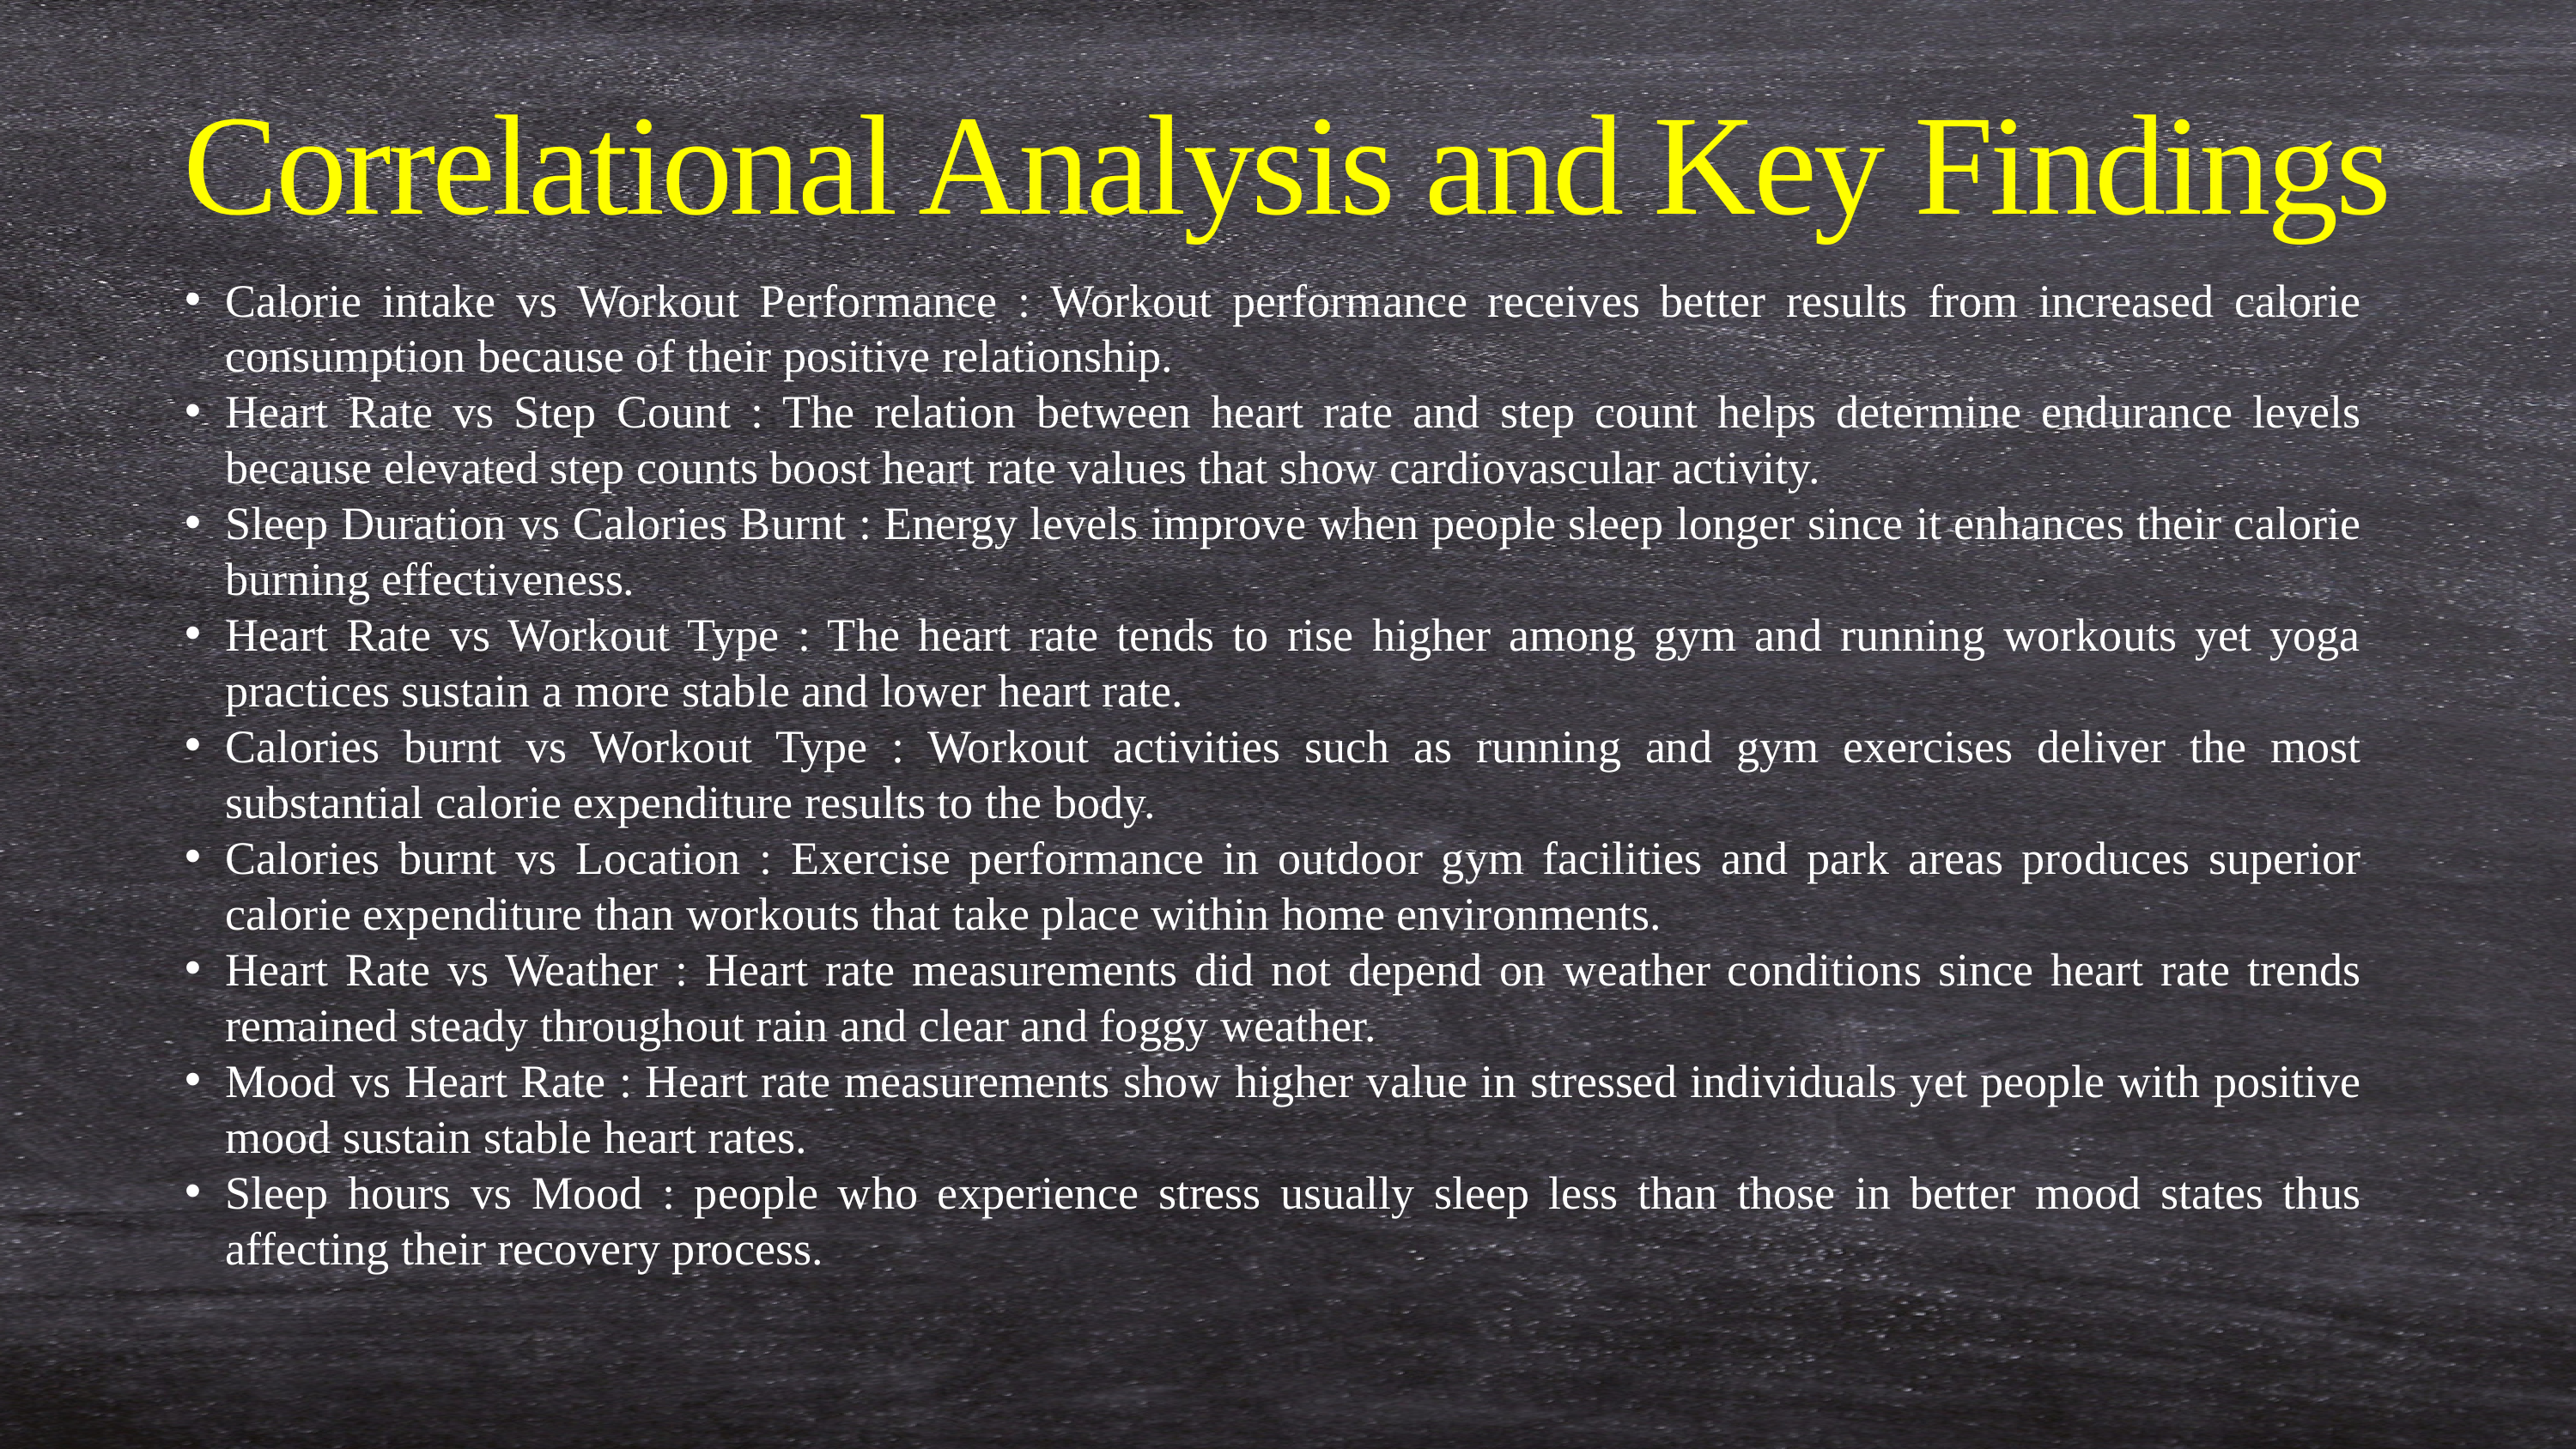

Correlational Analysis and Key Findings
Calorie intake vs Workout Performance : Workout performance receives better results from increased calorie consumption because of their positive relationship.
Heart Rate vs Step Count : The relation between heart rate and step count helps determine endurance levels because elevated step counts boost heart rate values that show cardiovascular activity.
Sleep Duration vs Calories Burnt : Energy levels improve when people sleep longer since it enhances their calorie burning effectiveness.
Heart Rate vs Workout Type : The heart rate tends to rise higher among gym and running workouts yet yoga practices sustain a more stable and lower heart rate.
Calories burnt vs Workout Type : Workout activities such as running and gym exercises deliver the most substantial calorie expenditure results to the body.
Calories burnt vs Location : Exercise performance in outdoor gym facilities and park areas produces superior calorie expenditure than workouts that take place within home environments.
Heart Rate vs Weather : Heart rate measurements did not depend on weather conditions since heart rate trends remained steady throughout rain and clear and foggy weather.
Mood vs Heart Rate : Heart rate measurements show higher value in stressed individuals yet people with positive mood sustain stable heart rates.
Sleep hours vs Mood : people who experience stress usually sleep less than those in better mood states thus affecting their recovery process.